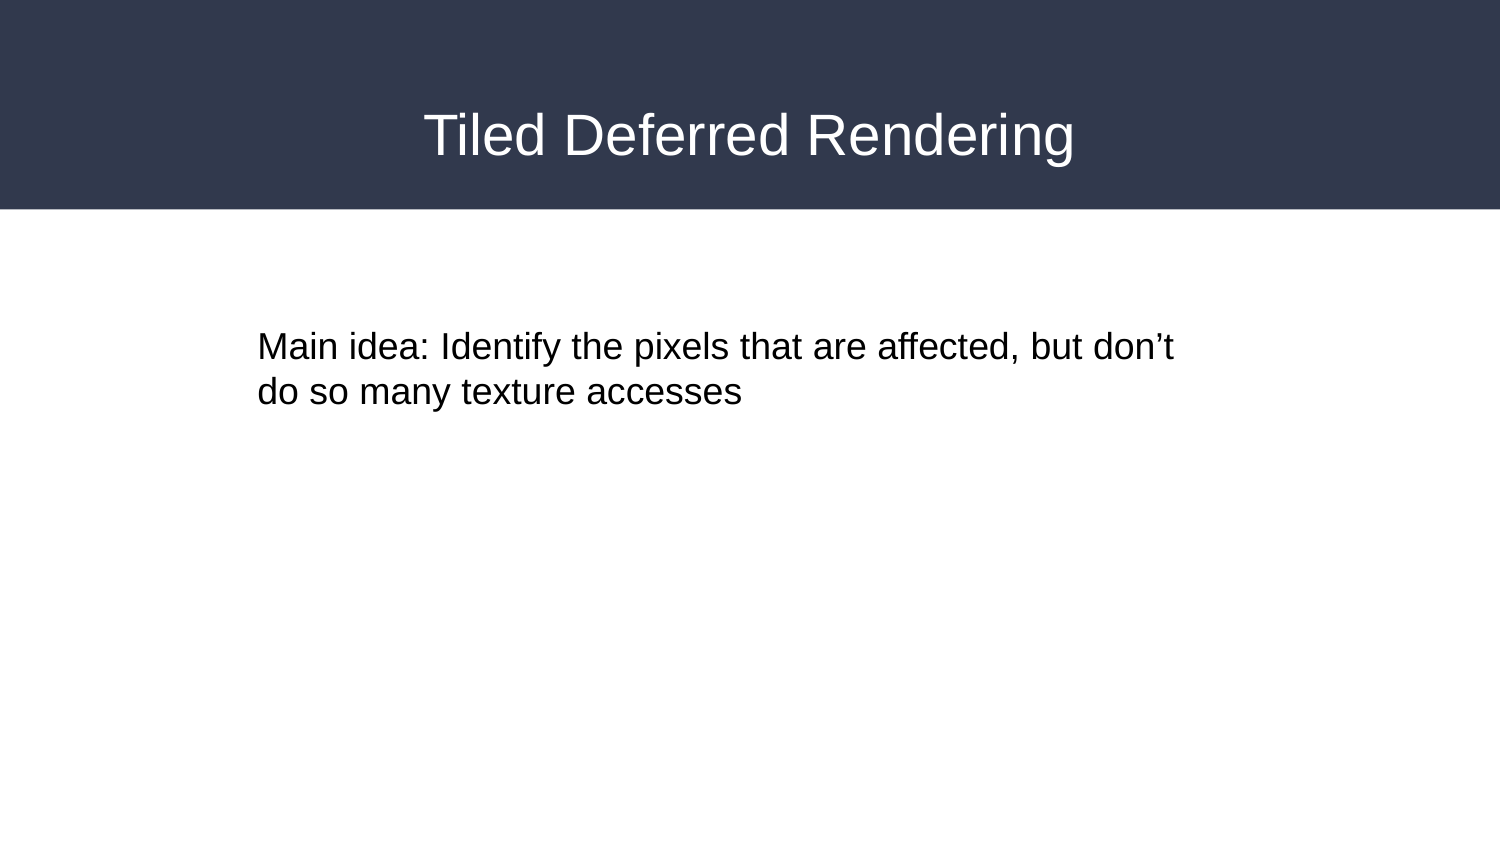

# Tiled Deferred Rendering
Main idea: Identify the pixels that are affected, but don’t do so many texture accesses